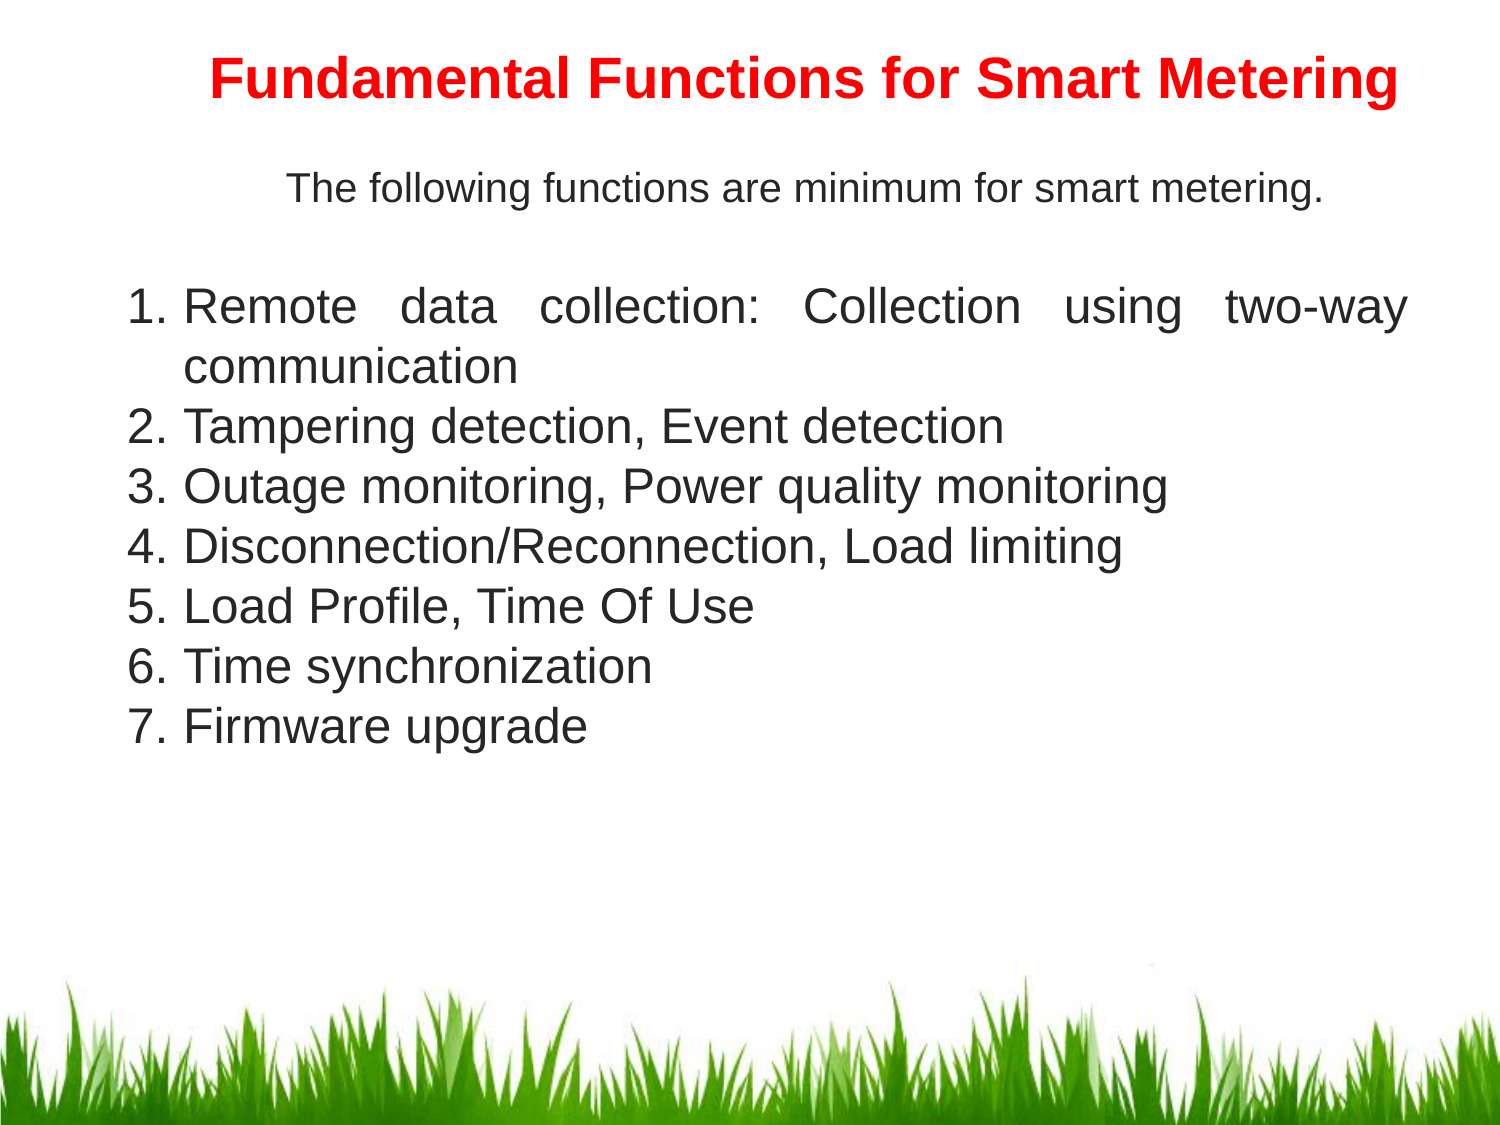

Fundamental Functions for Smart Metering

The following functions are minimum for smart metering.

Remote data collection: Collection using two-way communication
Tampering detection, Event detection
Outage monitoring, Power quality monitoring
Disconnection/Reconnection, Load limiting
Load Profile, Time Of Use
Time synchronization
Firmware upgrade